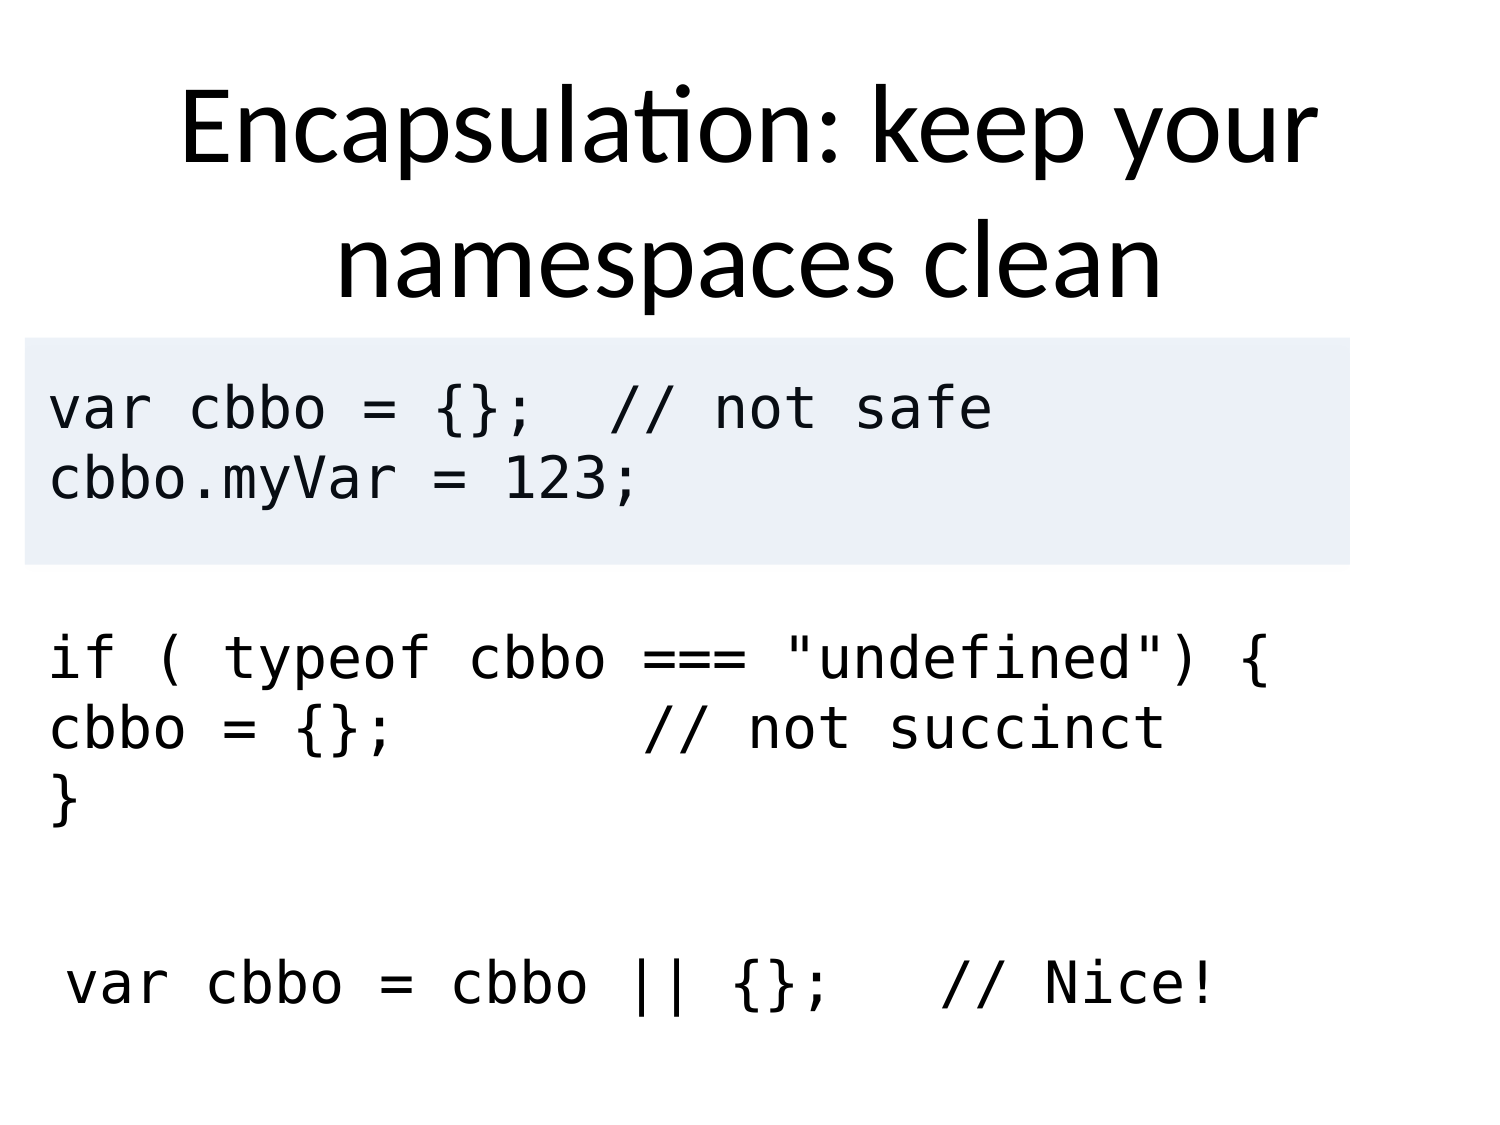

# Encapsulation: keep your namespaces clean

var cbbo = {};  // not safe
cbbo.myVar = 123;
if ( typeof cbbo === "undefined") {
cbbo = {};       // not succinct
}
var cbbo = cbbo || {};   // Nice!